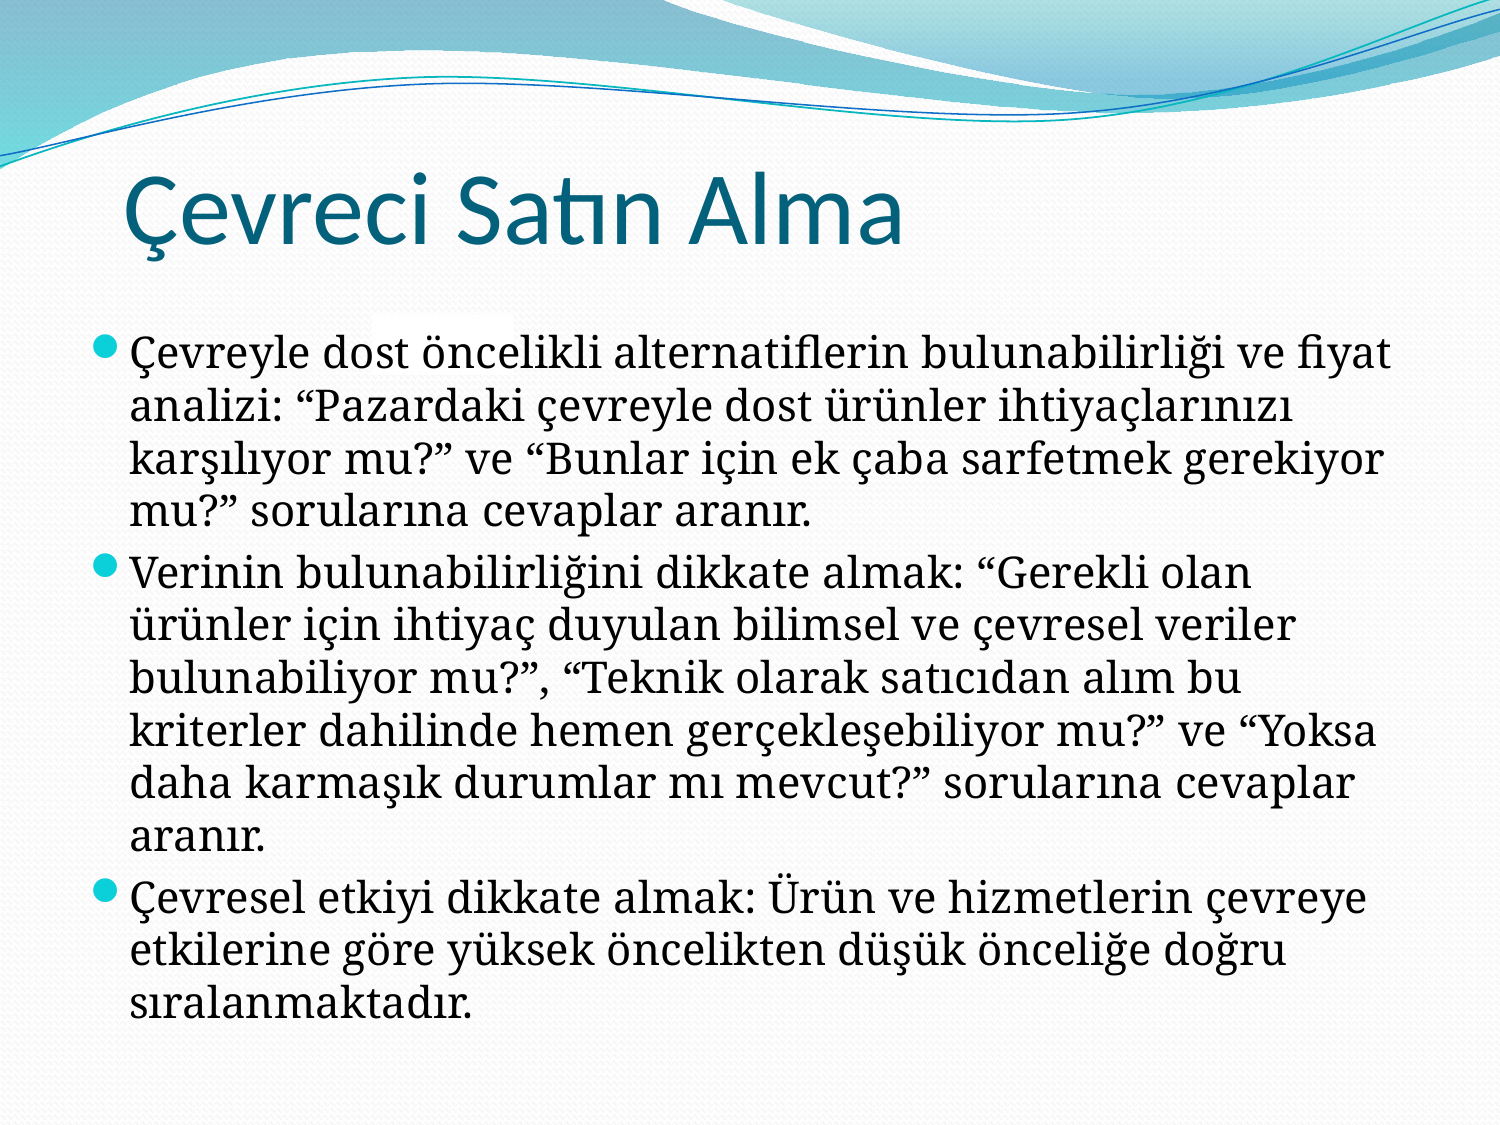

# Çevreci Satın Alma

Çevreyle dost öncelikli alternatiflerin bulunabilirliği ve fiyat analizi: “Pazardaki çevreyle dost ürünler ihtiyaçlarınızı karşılıyor mu?” ve “Bunlar için ek çaba sarfetmek gerekiyor mu?” sorularına cevaplar aranır.
Verinin bulunabilirliğini dikkate almak: “Gerekli olan ürünler için ihtiyaç duyulan bilimsel ve çevresel veriler bulunabiliyor mu?”, “Teknik olarak satıcıdan alım bu kriterler dahilinde hemen gerçekleşebiliyor mu?” ve “Yoksa daha karmaşık durumlar mı mevcut?” sorularına cevaplar aranır.
Çevresel etkiyi dikkate almak: Ürün ve hizmetlerin çevreye etkilerine göre yüksek öncelikten düşük önceliğe doğru sıralanmaktadır.